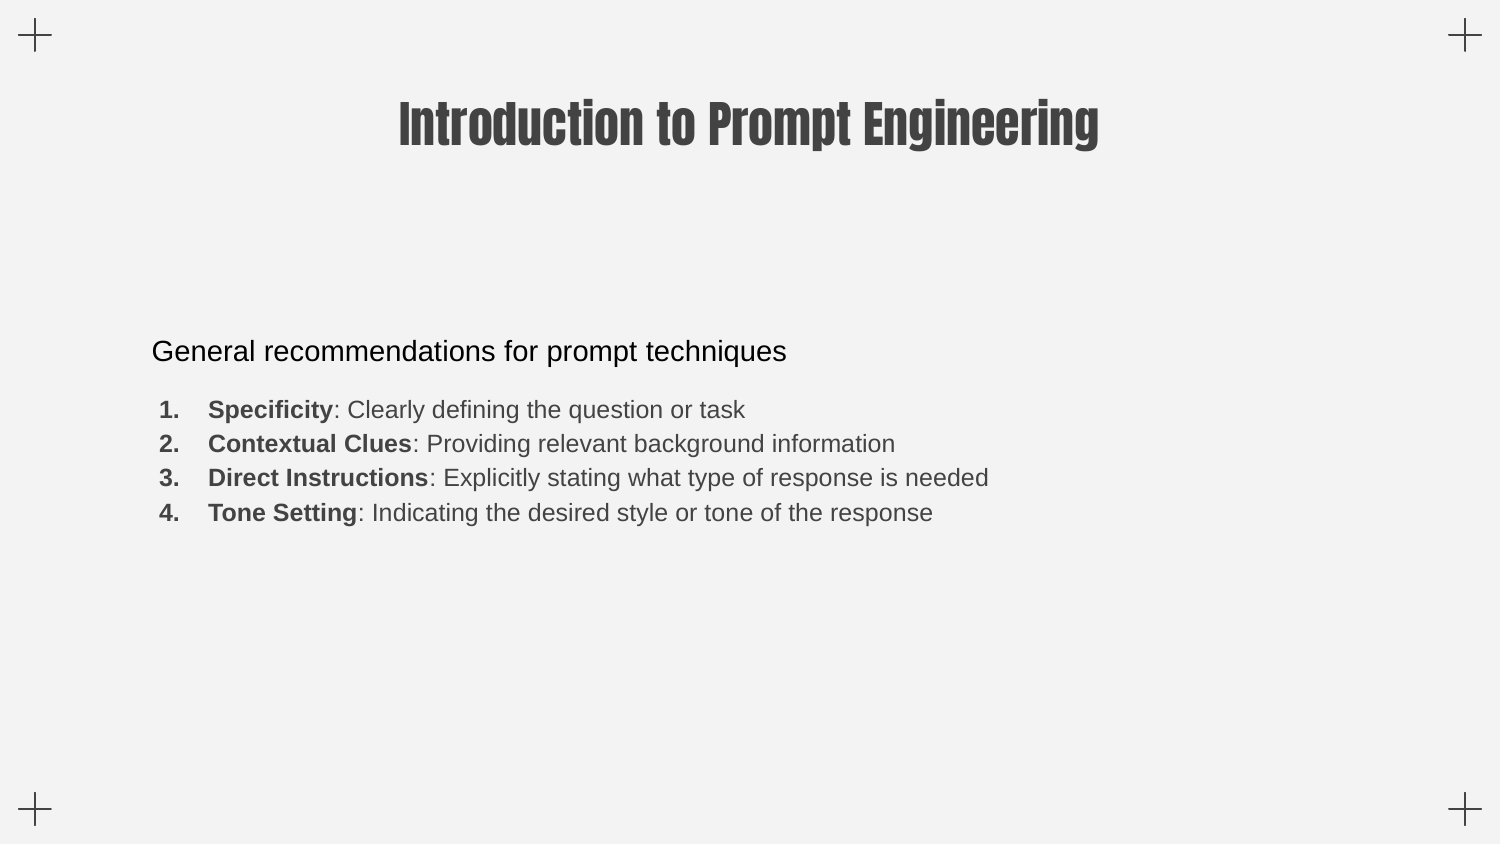

# Introduction to Prompt Engineering
Specificity: Clearly defining the question or task
Contextual Clues: Providing relevant background information
Direct Instructions: Explicitly stating what type of response is needed
Tone Setting: Indicating the desired style or tone of the response

General recommendations for prompt techniques